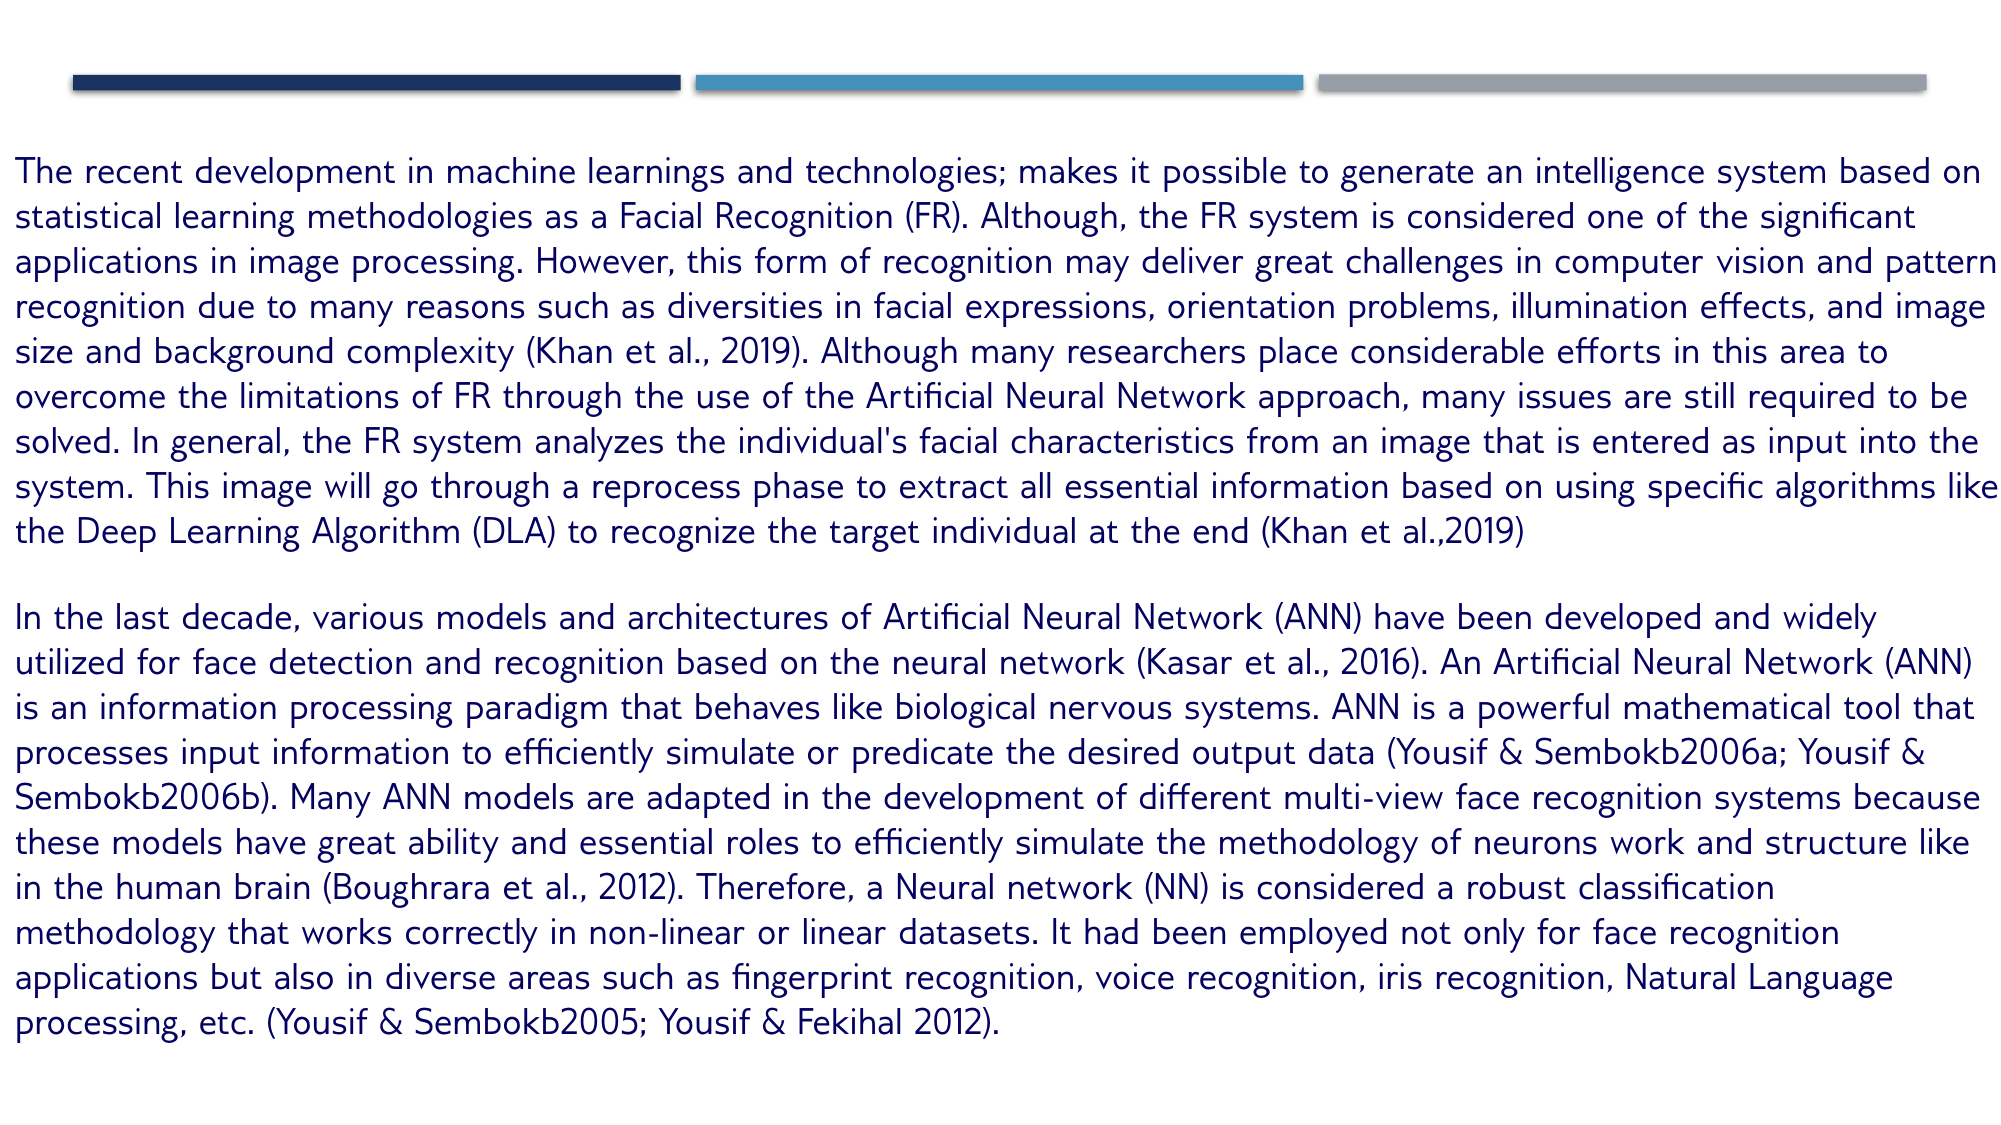

The recent development in machine learnings and technologies; makes it possible to generate an intelligence system based on statistical learning methodologies as a Facial Recognition (FR). Although, the FR system is considered one of the significant applications in image processing. However, this form of recognition may deliver great challenges in computer vision and pattern recognition due to many reasons such as diversities in facial expressions, orientation problems, illumination effects, and image size and background complexity (Khan et al., 2019). Although many researchers place considerable efforts in this area to overcome the limitations of FR through the use of the Artificial Neural Network approach, many issues are still required to be solved. In general, the FR system analyzes the individual's facial characteristics from an image that is entered as input into the system. This image will go through a reprocess phase to extract all essential information based on using specific algorithms like the Deep Learning Algorithm (DLA) to recognize the target individual at the end (Khan et al.,2019)
In the last decade, various models and architectures of Artificial Neural Network (ANN) have been developed and widely utilized for face detection and recognition based on the neural network (Kasar et al., 2016). An Artificial Neural Network (ANN) is an information processing paradigm that behaves like biological nervous systems. ANN is a powerful mathematical tool that processes input information to efficiently simulate or predicate the desired output data (Yousif & Sembokb2006a; Yousif & Sembokb2006b). Many ANN models are adapted in the development of different multi-view face recognition systems because these models have great ability and essential roles to efficiently simulate the methodology of neurons work and structure like in the human brain (Boughrara et al., 2012). Therefore, a Neural network (NN) is considered a robust classification methodology that works correctly in non-linear or linear datasets. It had been employed not only for face recognition applications but also in diverse areas such as fingerprint recognition, voice recognition, iris recognition, Natural Language processing, etc. (Yousif & Sembokb2005; Yousif & Fekihal 2012).